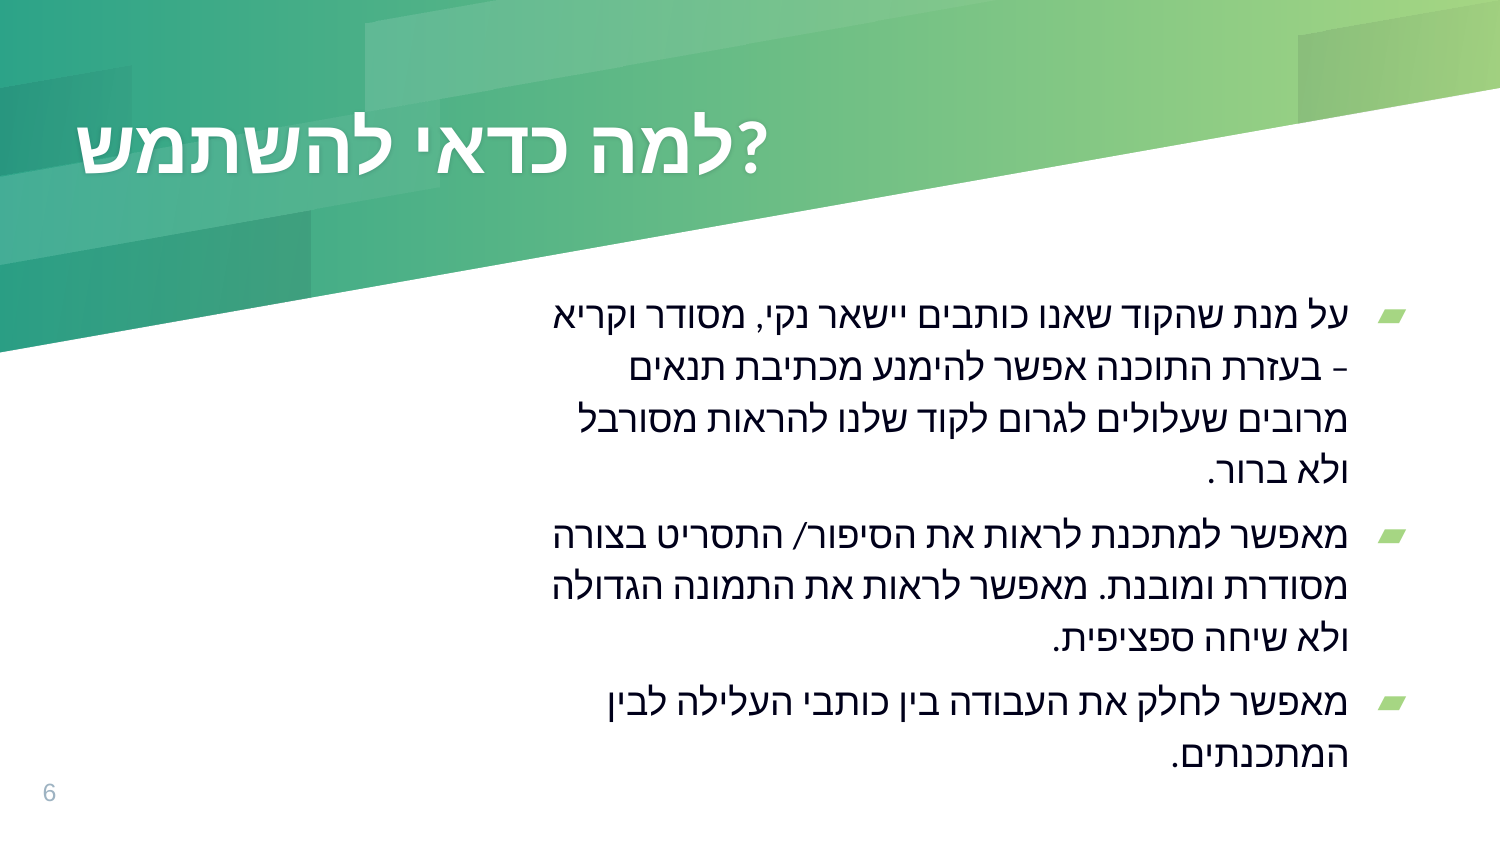

# למה כדאי להשתמש?
על מנת שהקוד שאנו כותבים יישאר נקי, מסודר וקריא – בעזרת התוכנה אפשר להימנע מכתיבת תנאים מרובים שעלולים לגרום לקוד שלנו להראות מסורבל ולא ברור.
מאפשר למתכנת לראות את הסיפור/ התסריט בצורה מסודרת ומובנת. מאפשר לראות את התמונה הגדולה ולא שיחה ספציפית.
מאפשר לחלק את העבודה בין כותבי העלילה לבין המתכנתים.

6